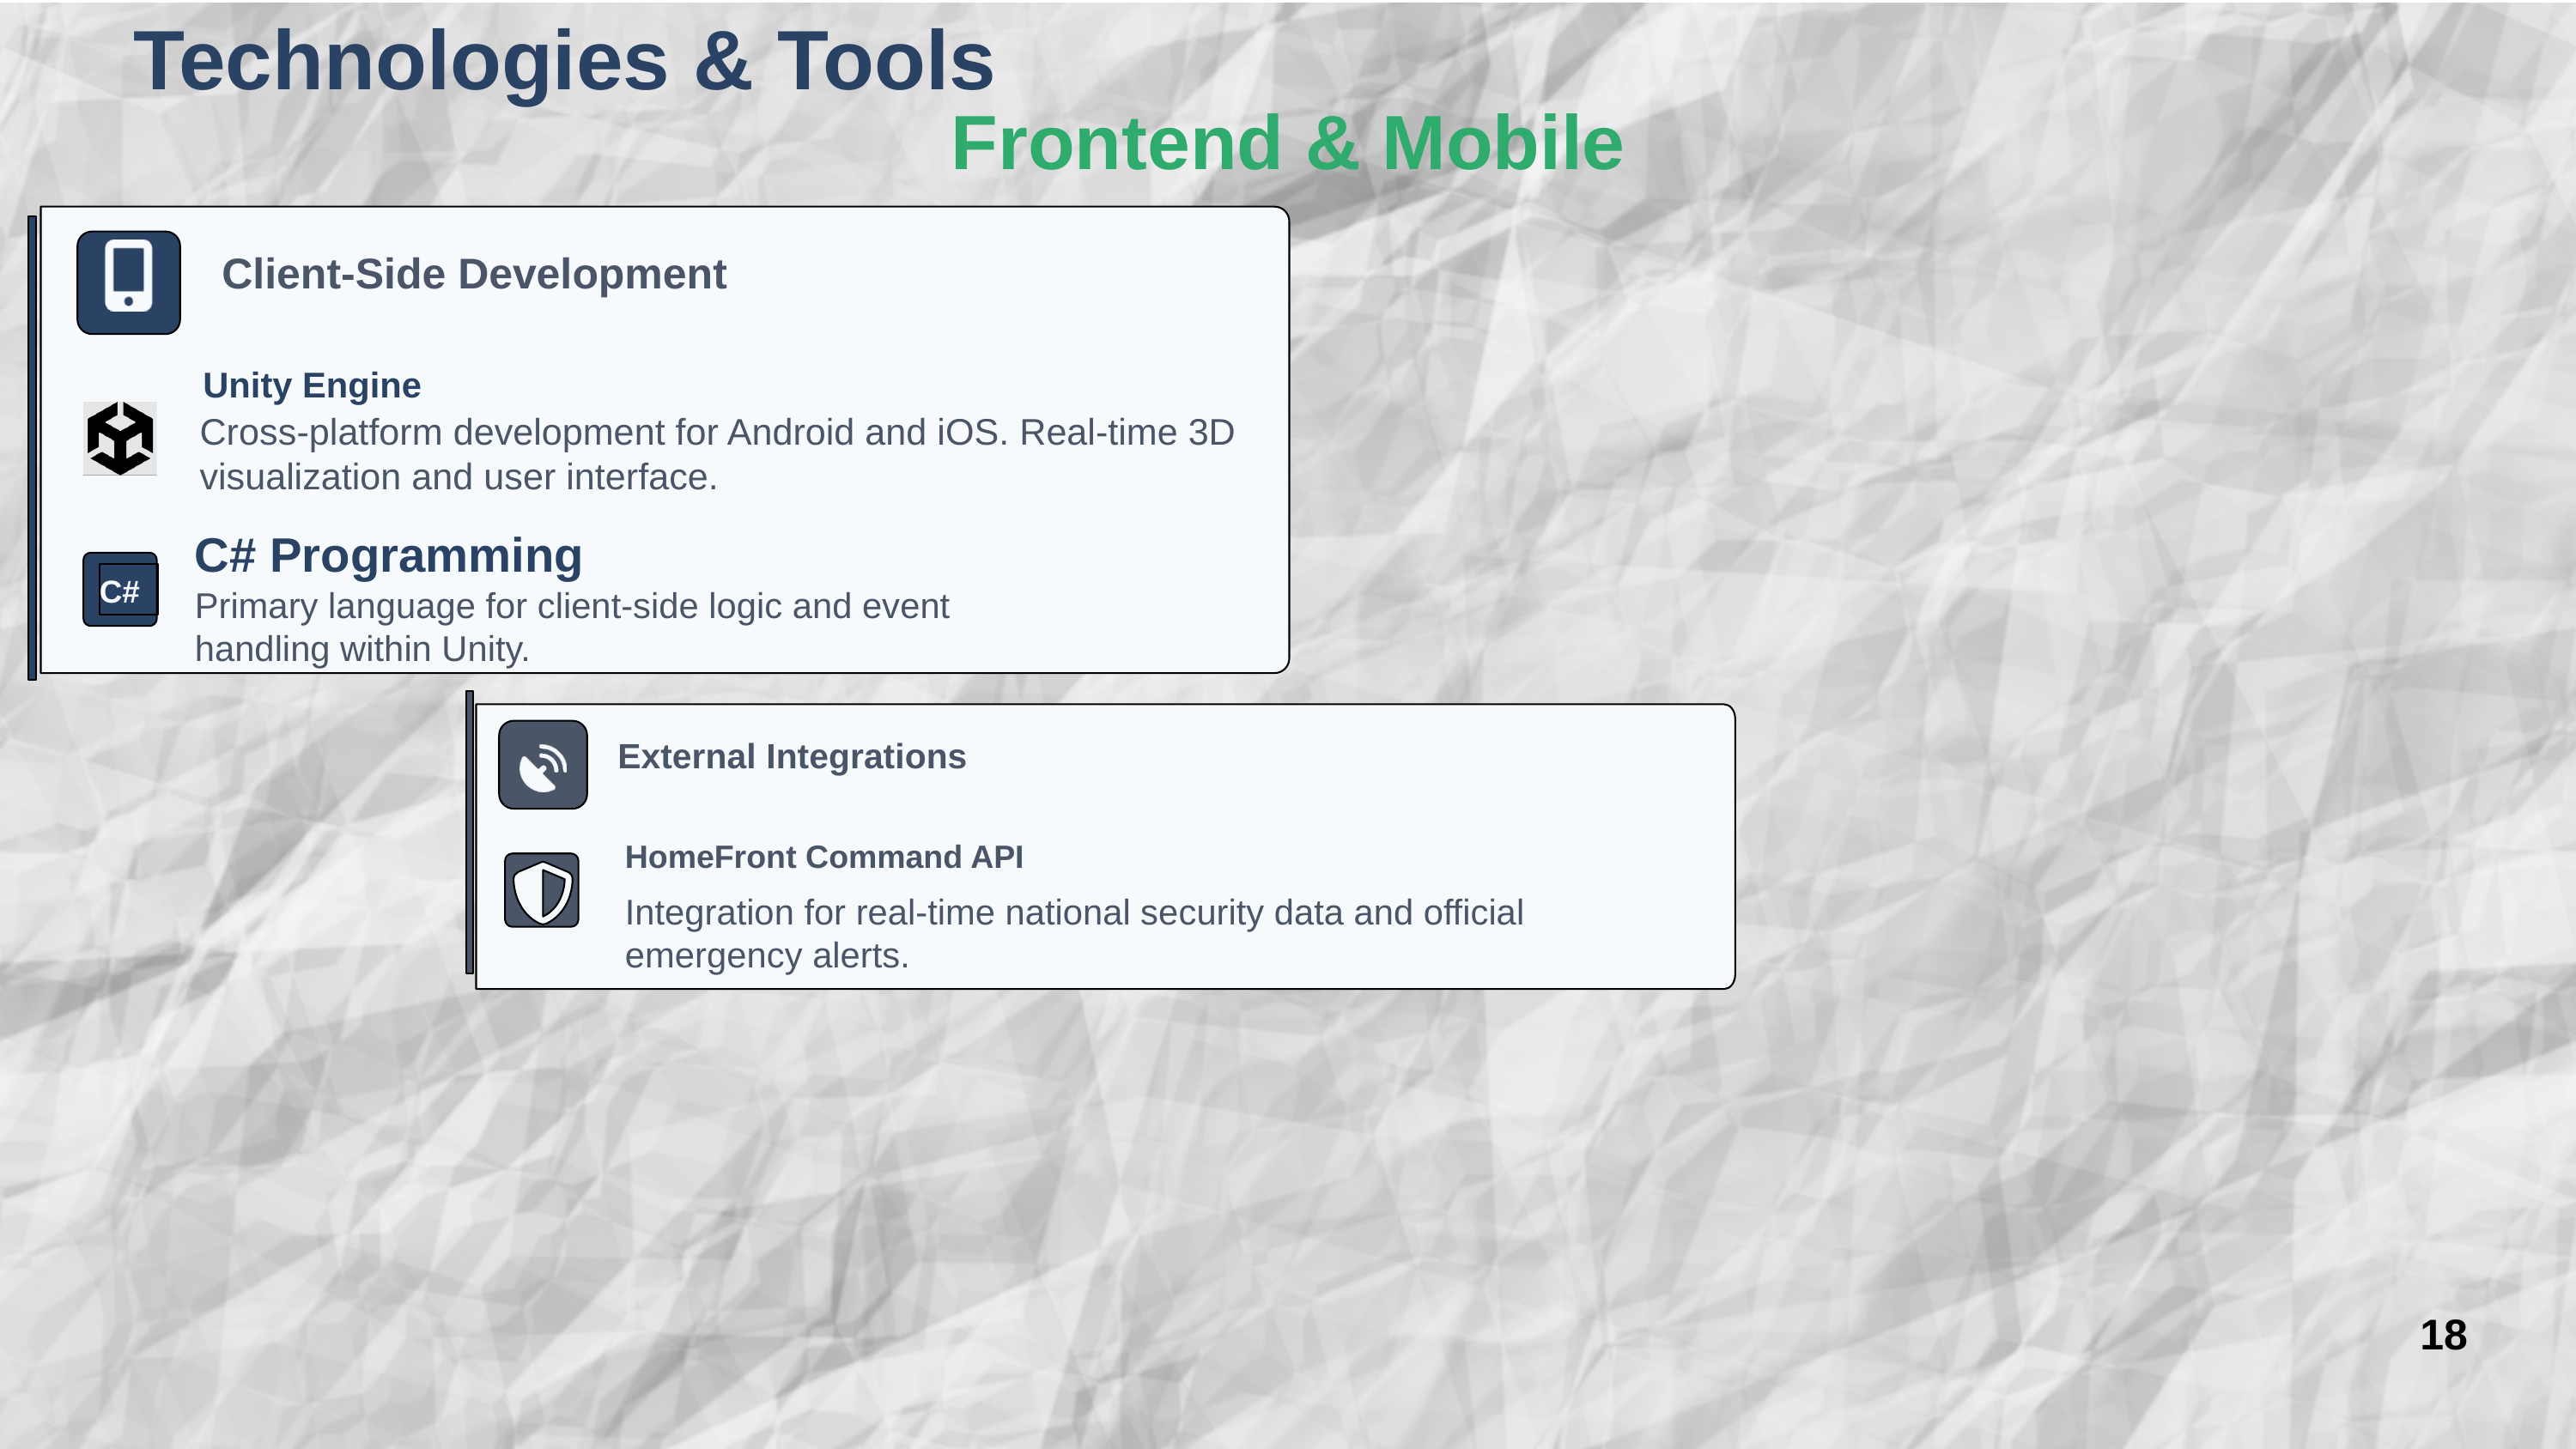

Technologies & Tools
Frontend & Mobile

Client-Side Development

Unity Engine

Cross-platform development for Android and iOS. Real-time 3D visualization and user interface.
C# Programming

C#
Primary language for client-side logic and event handling within Unity.

External Integrations

HomeFront Command API

Integration for real-time national security data and official emergency alerts.
18